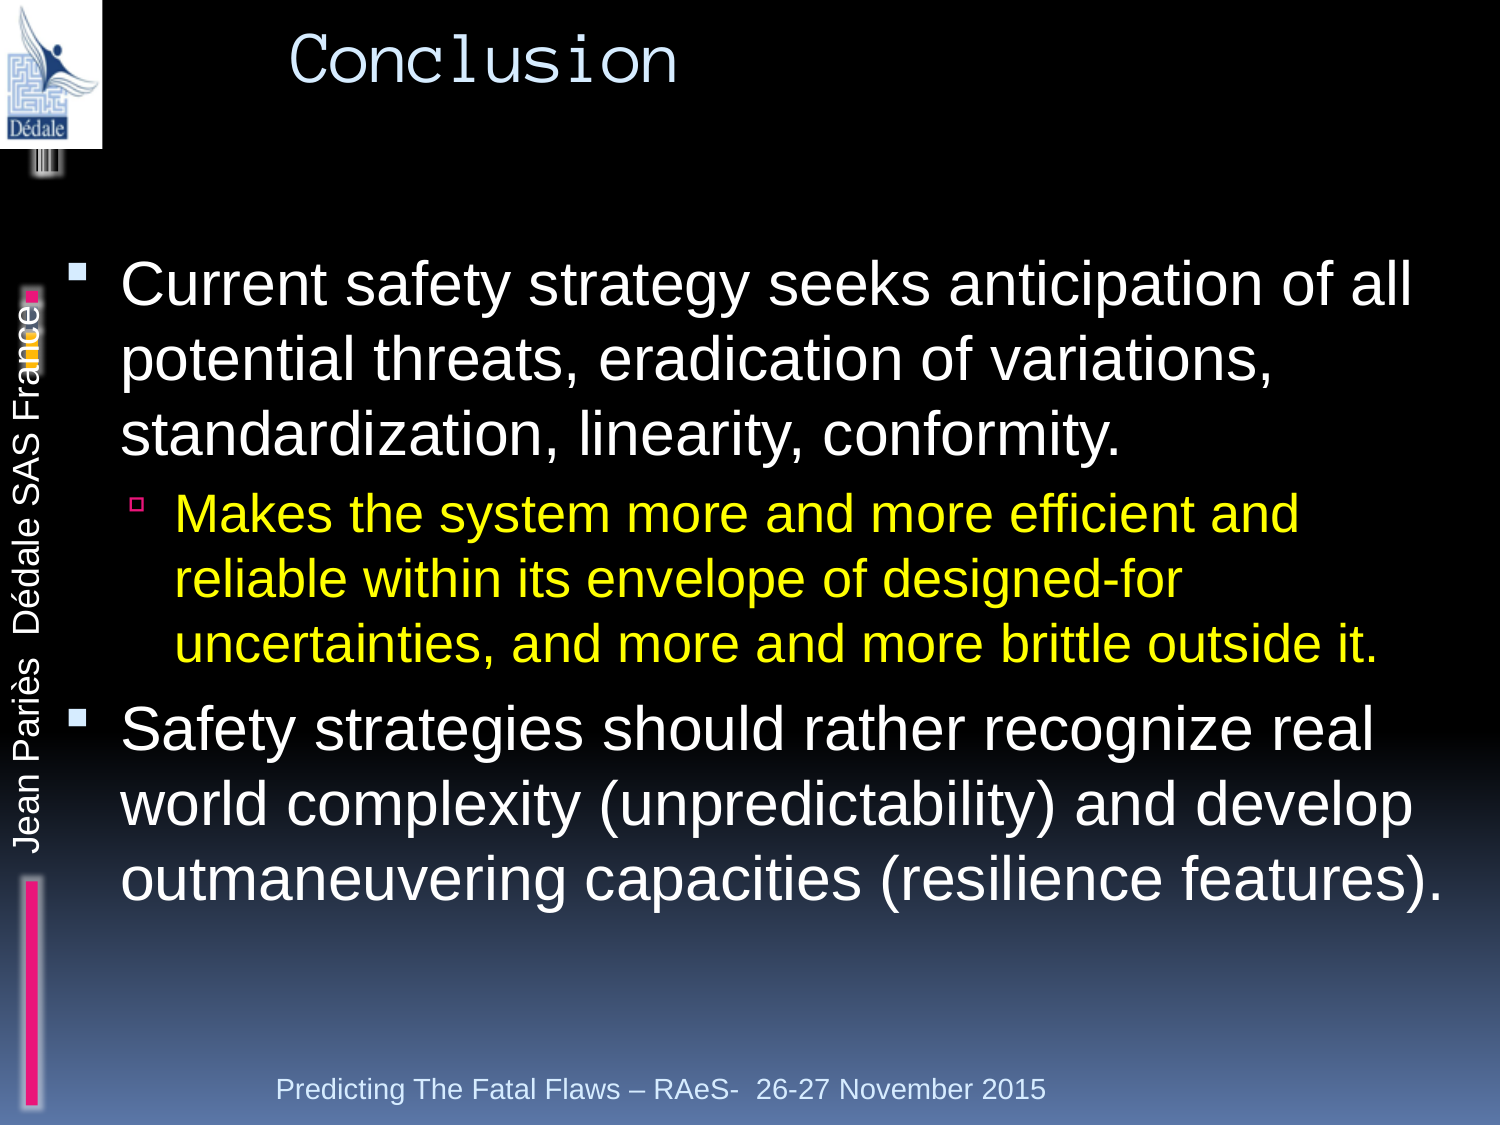

# Conclusion
Current safety strategy seeks anticipation of all potential threats, eradication of variations, standardization, linearity, conformity.
Makes the system more and more efficient and reliable within its envelope of designed-for uncertainties, and more and more brittle outside it.
Safety strategies should rather recognize real world complexity (unpredictability) and develop outmaneuvering capacities (resilience features).

Predicting The Fatal Flaws – RAeS-  26-27 November 2015